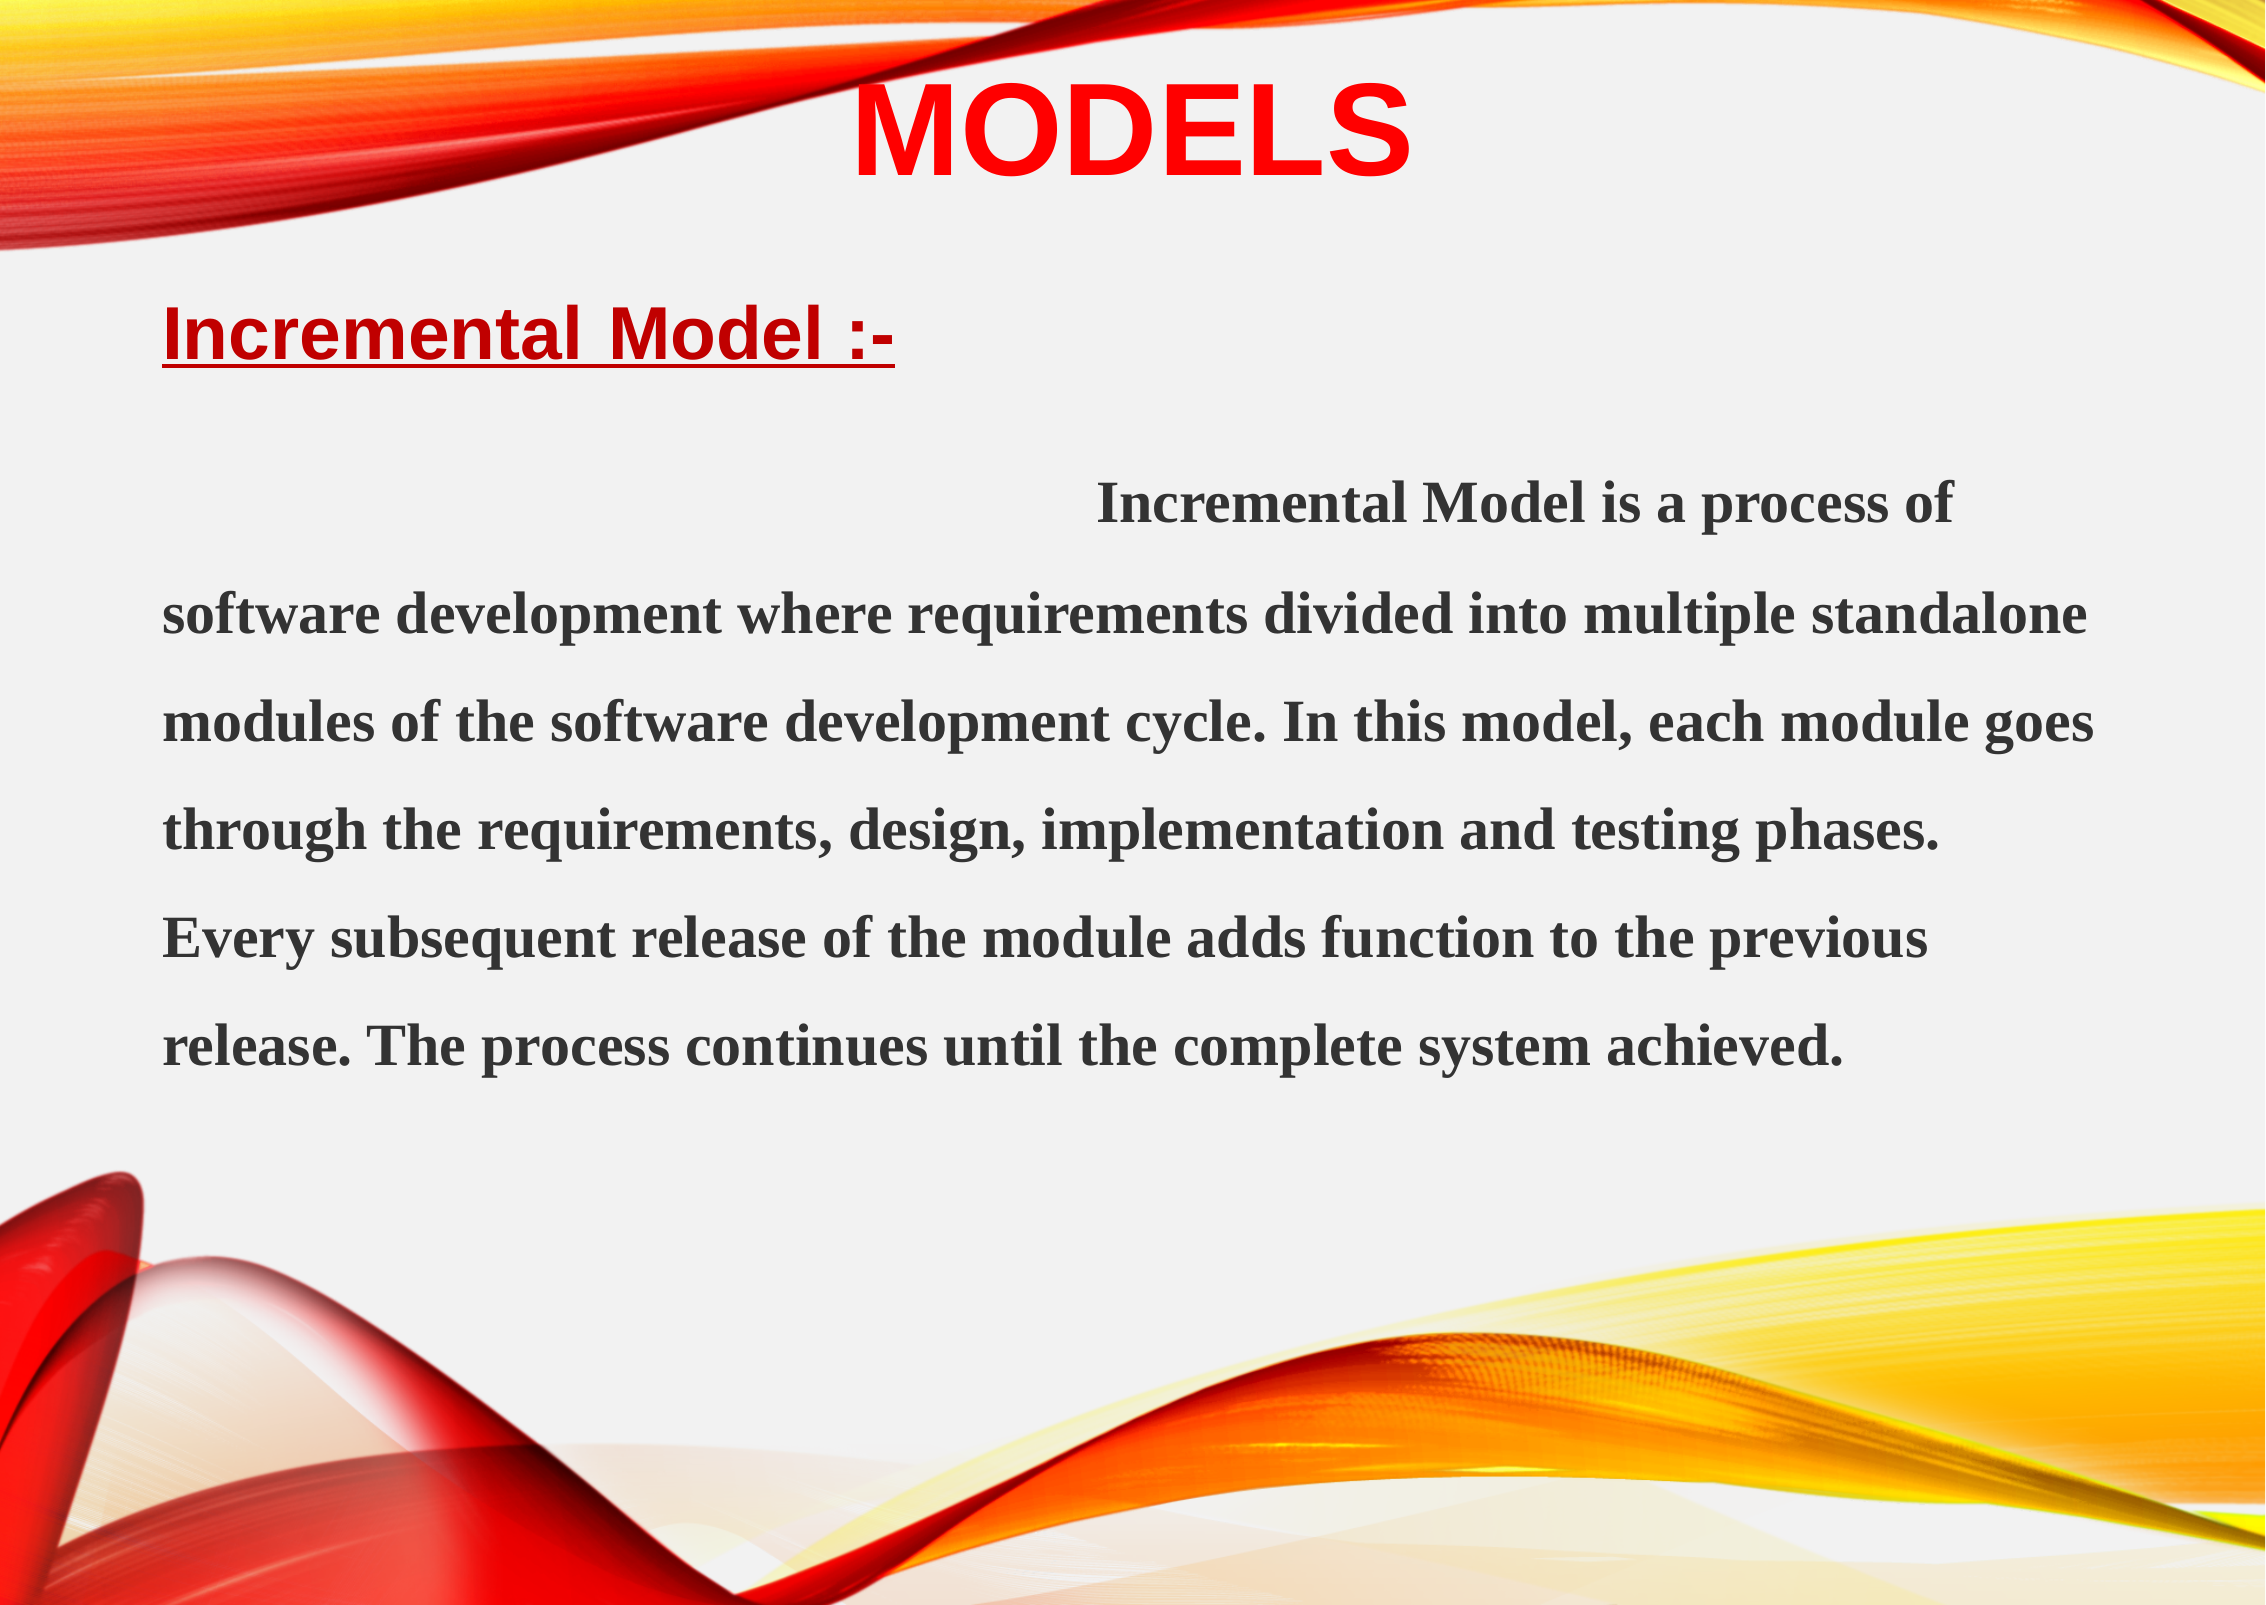

# MoDELs
Incremental Model :-
                                             Incremental Model is a process of software development where requirements divided into multiple standalone modules of the software development cycle. In this model, each module goes through the requirements, design, implementation and testing phases. Every subsequent release of the module adds function to the previous release. The process continues until the complete system achieved.